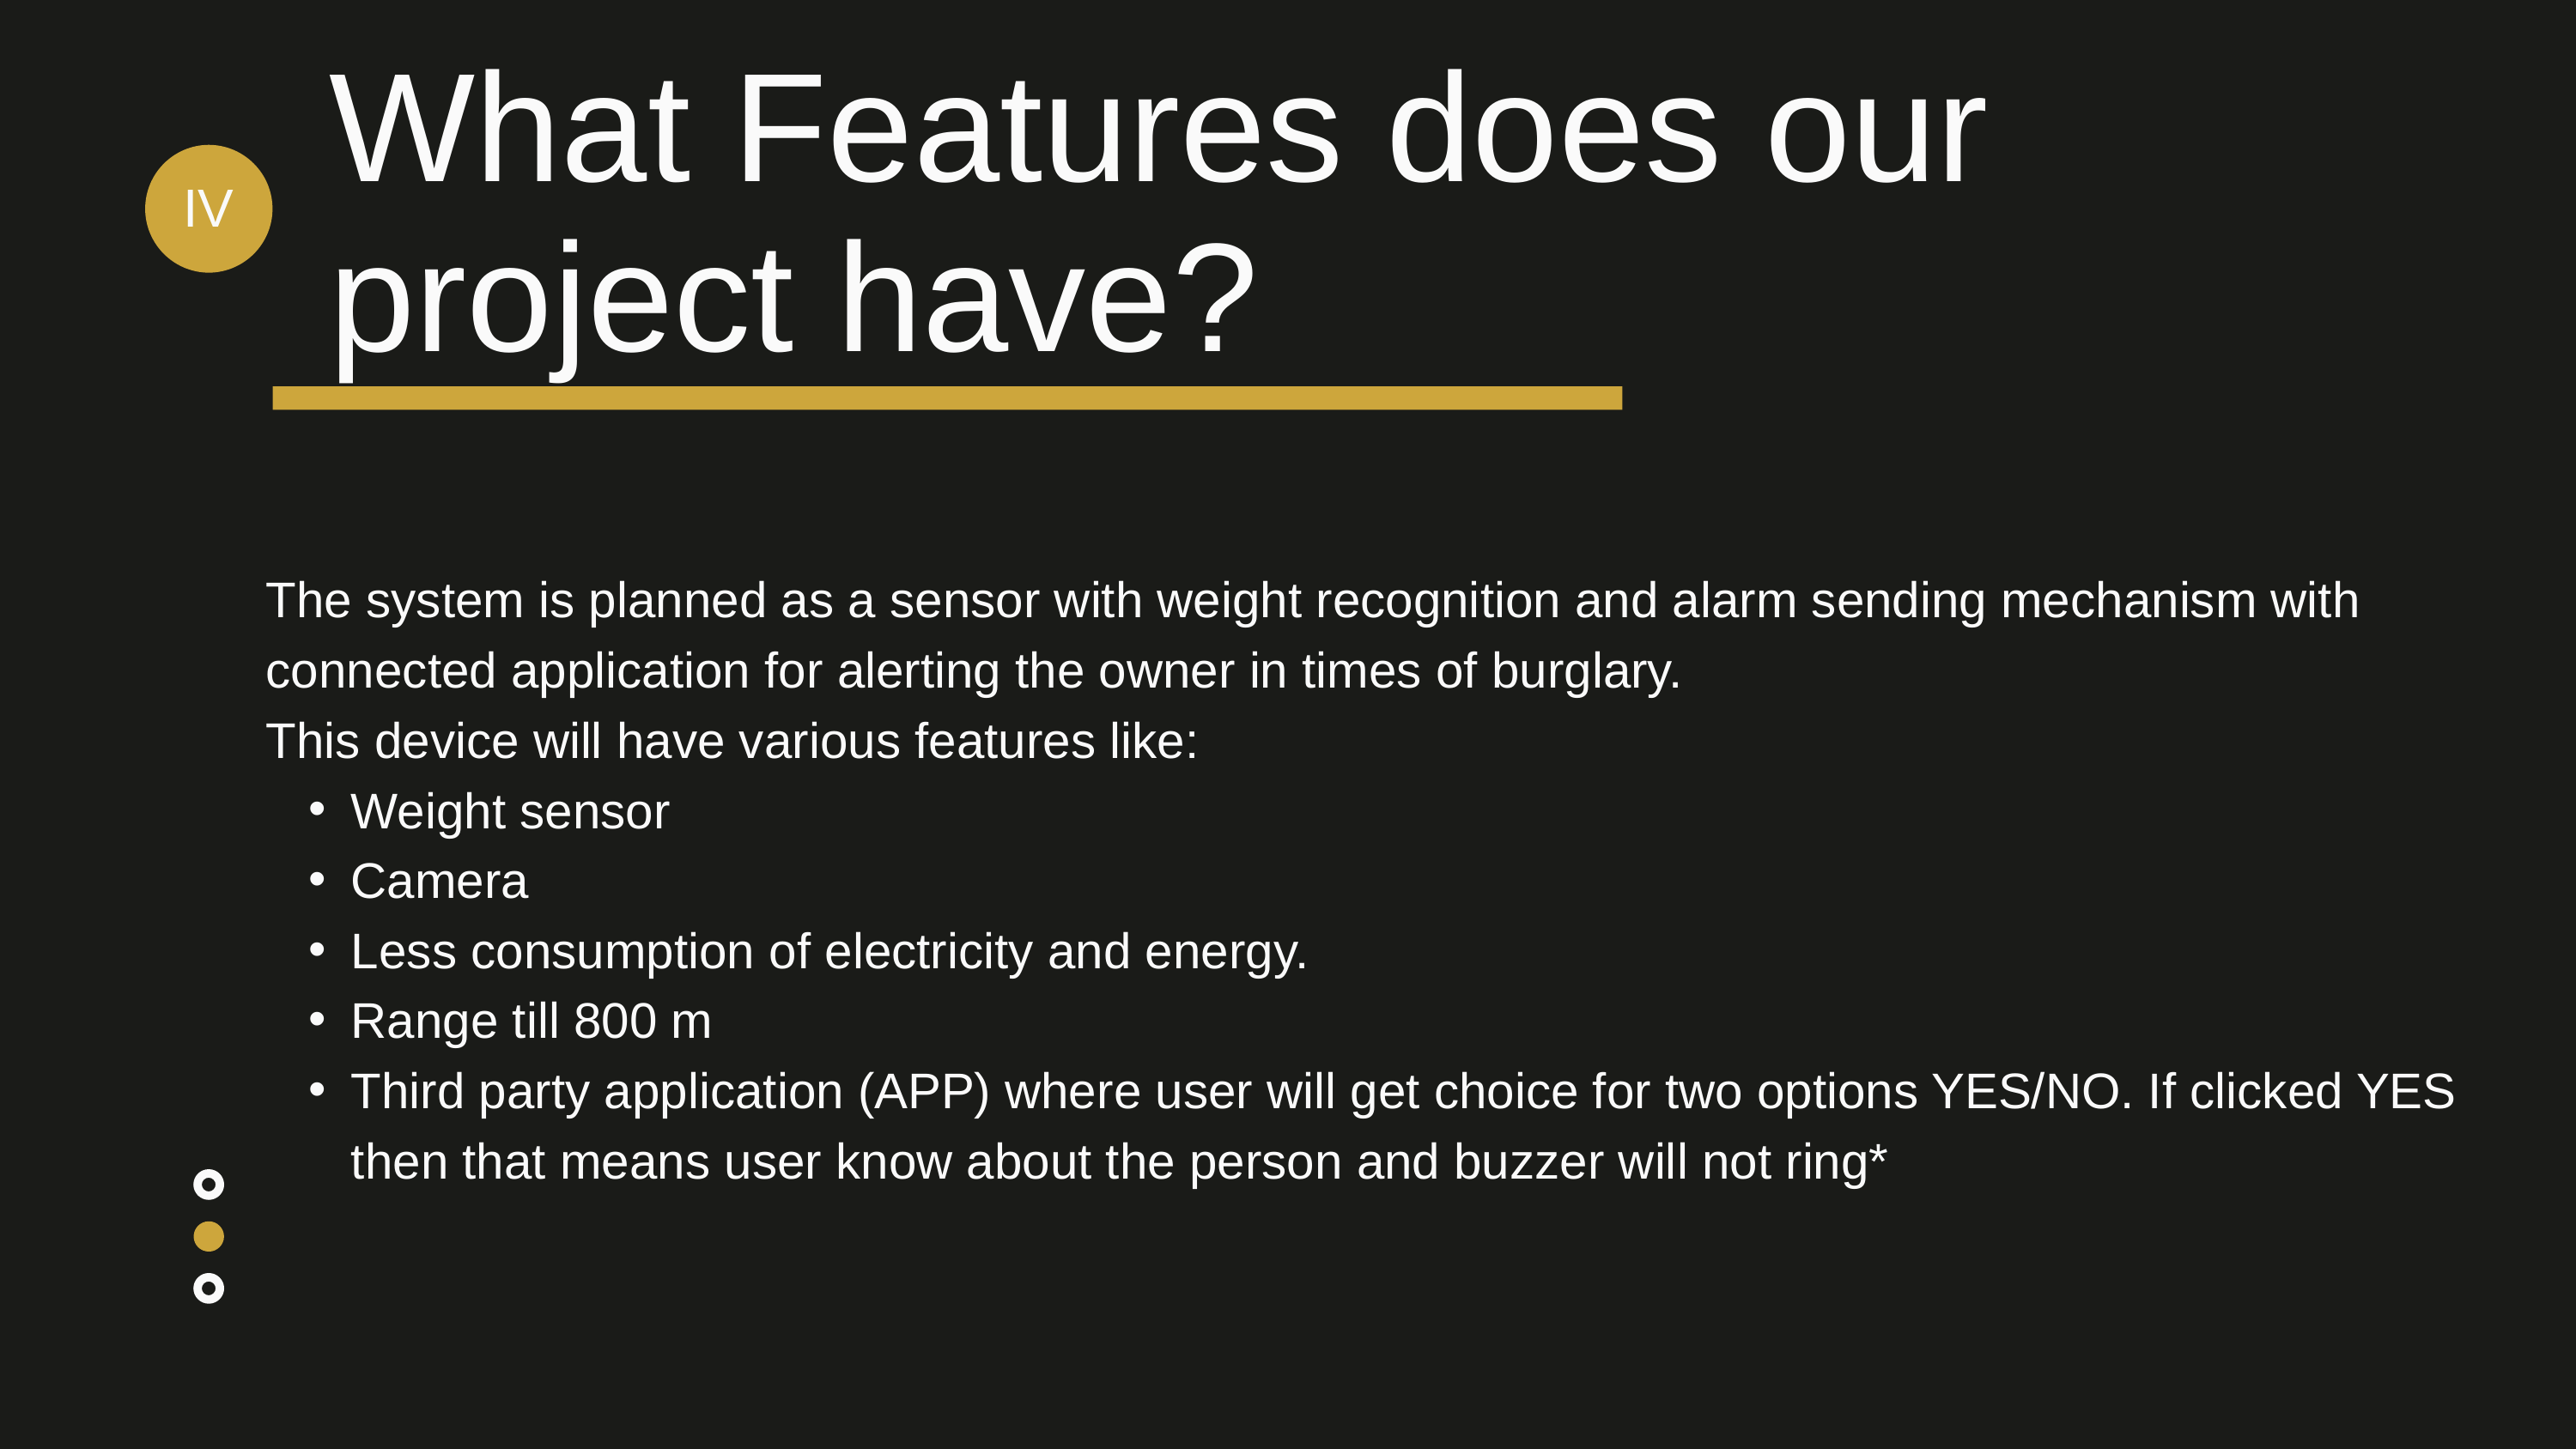

What Features does our project have?

IV

The system is planned as a sensor with weight recognition and alarm sending mechanism with connected application for alerting the owner in times of burglary.
This device will have various features like:
Weight sensor
Camera
Less consumption of electricity and energy.
Range till 800 m
Third party application (APP) where user will get choice for two options YES/NO. If clicked YES then that means user know about the person and buzzer will not ring*